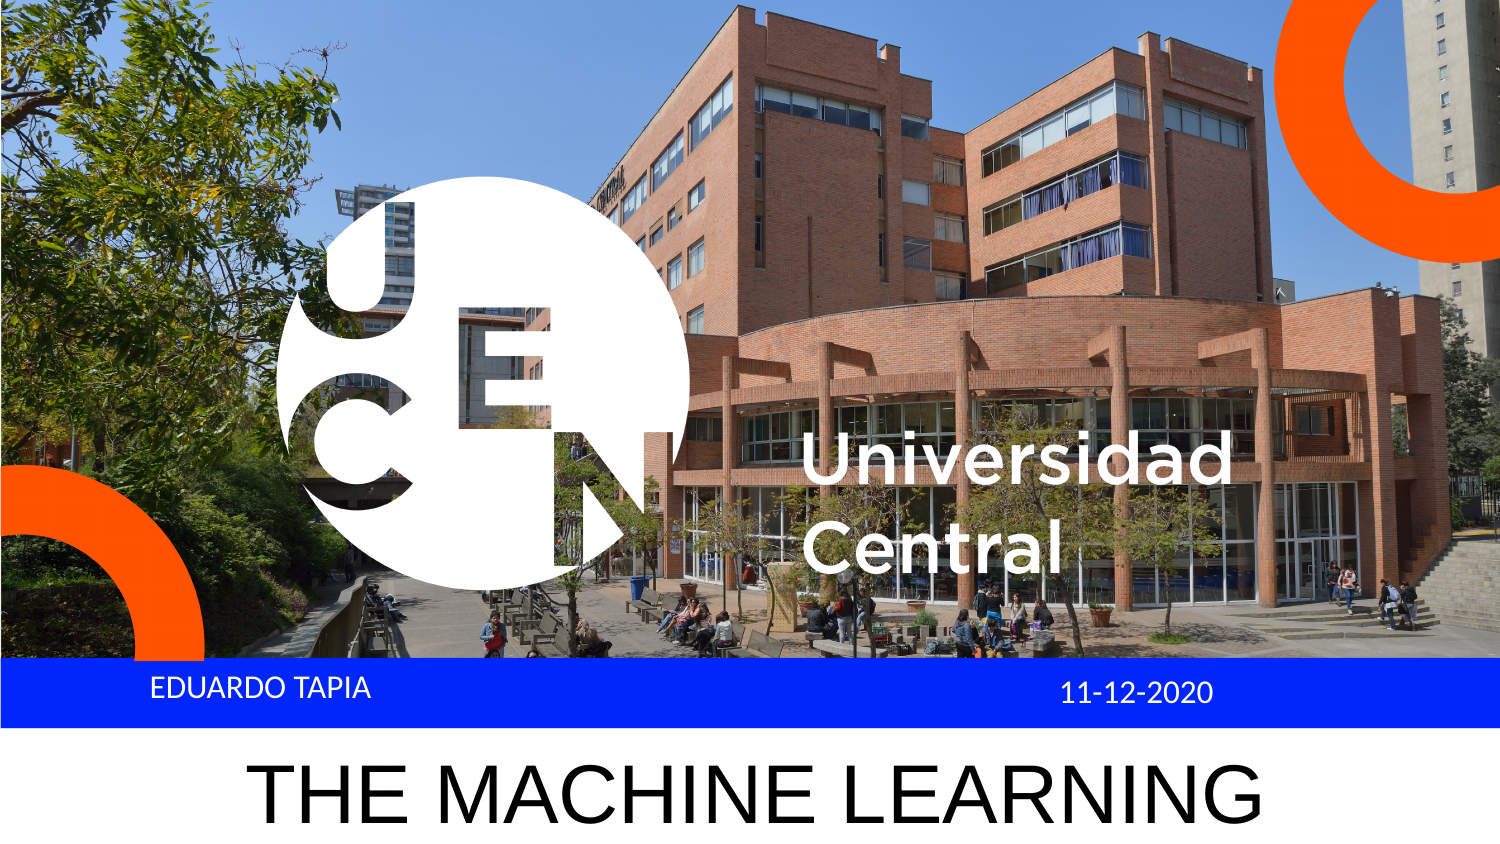

EDUARDO TAPIA
11-12-2020
# THE MACHINE LEARNING